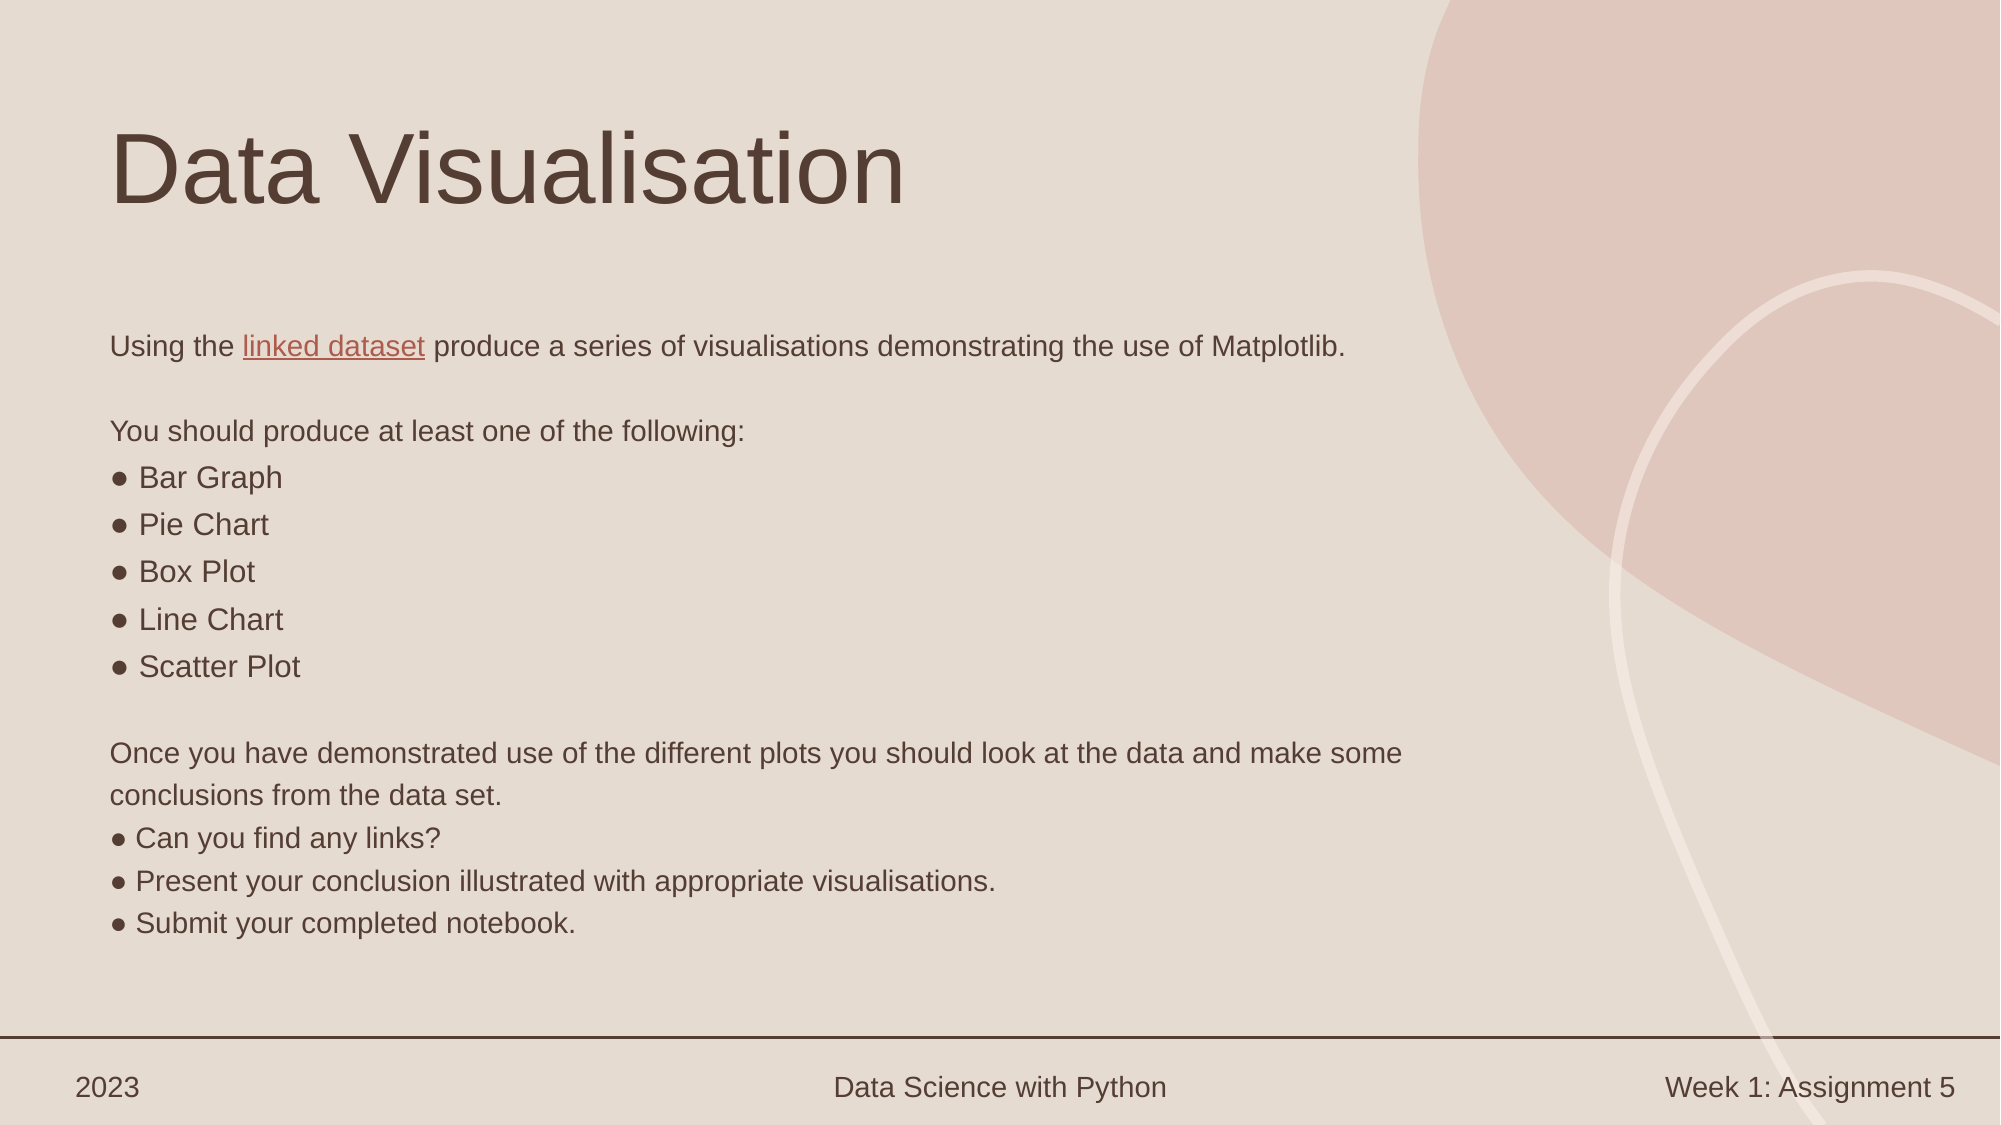

# Data Visualisation
Using the linked dataset produce a series of visualisations demonstrating the use of Matplotlib.
You should produce at least one of the following:
● Bar Graph
● Pie Chart
● Box Plot
● Line Chart
● Scatter Plot

Once you have demonstrated use of the different plots you should look at the data and make some conclusions from the data set.
● Can you find any links?
● Present your conclusion illustrated with appropriate visualisations.
● Submit your completed notebook.
2023
Data Science with Python
Week 1: Assignment 5